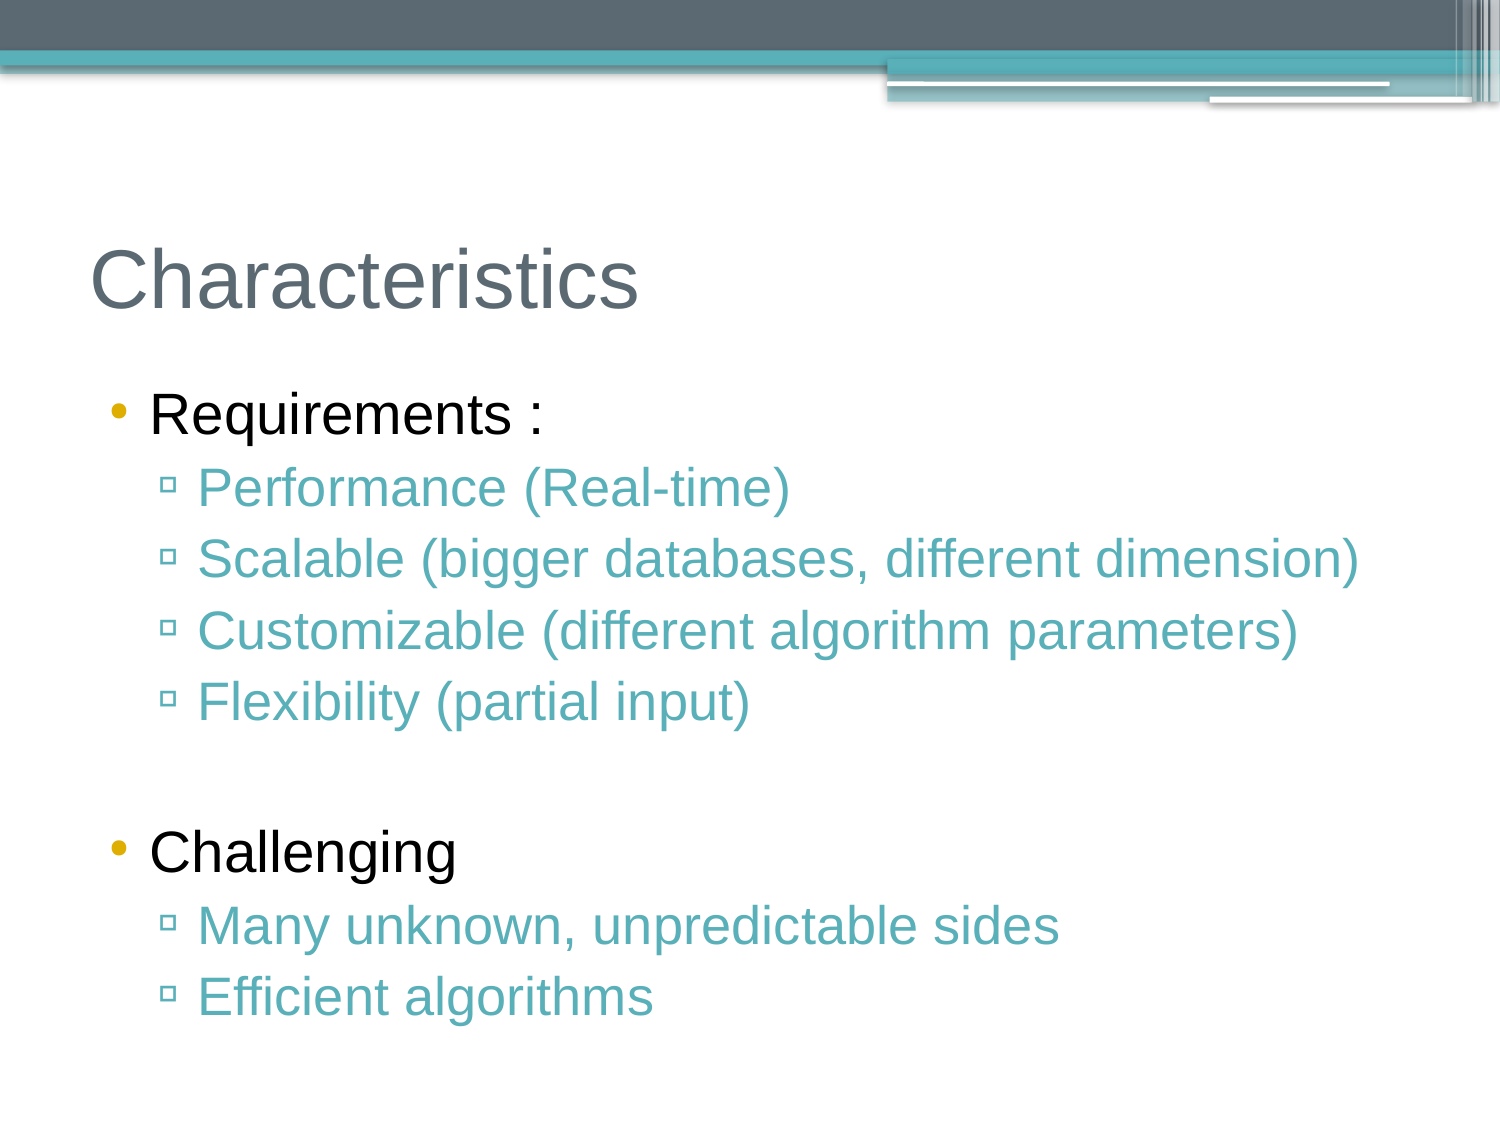

# Characteristics
Requirements :
Performance (Real-time)
Scalable (bigger databases, different dimension)
Customizable (different algorithm parameters)
Flexibility (partial input)

Challenging
Many unknown, unpredictable sides
Efficient algorithms